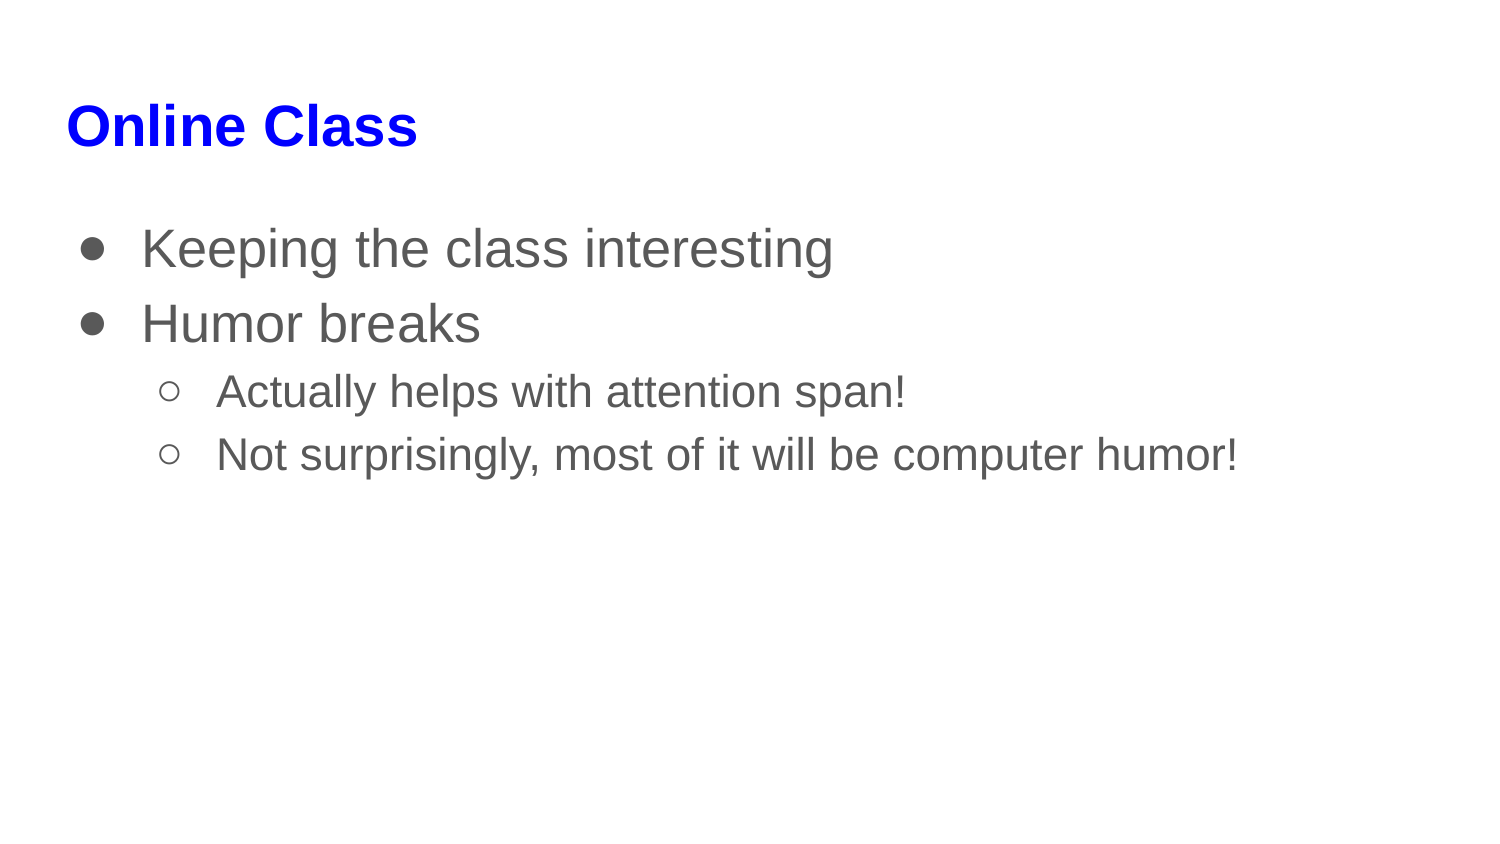

# Online Class
Keeping the class interesting
Humor breaks
Actually helps with attention span!
Not surprisingly, most of it will be computer humor!